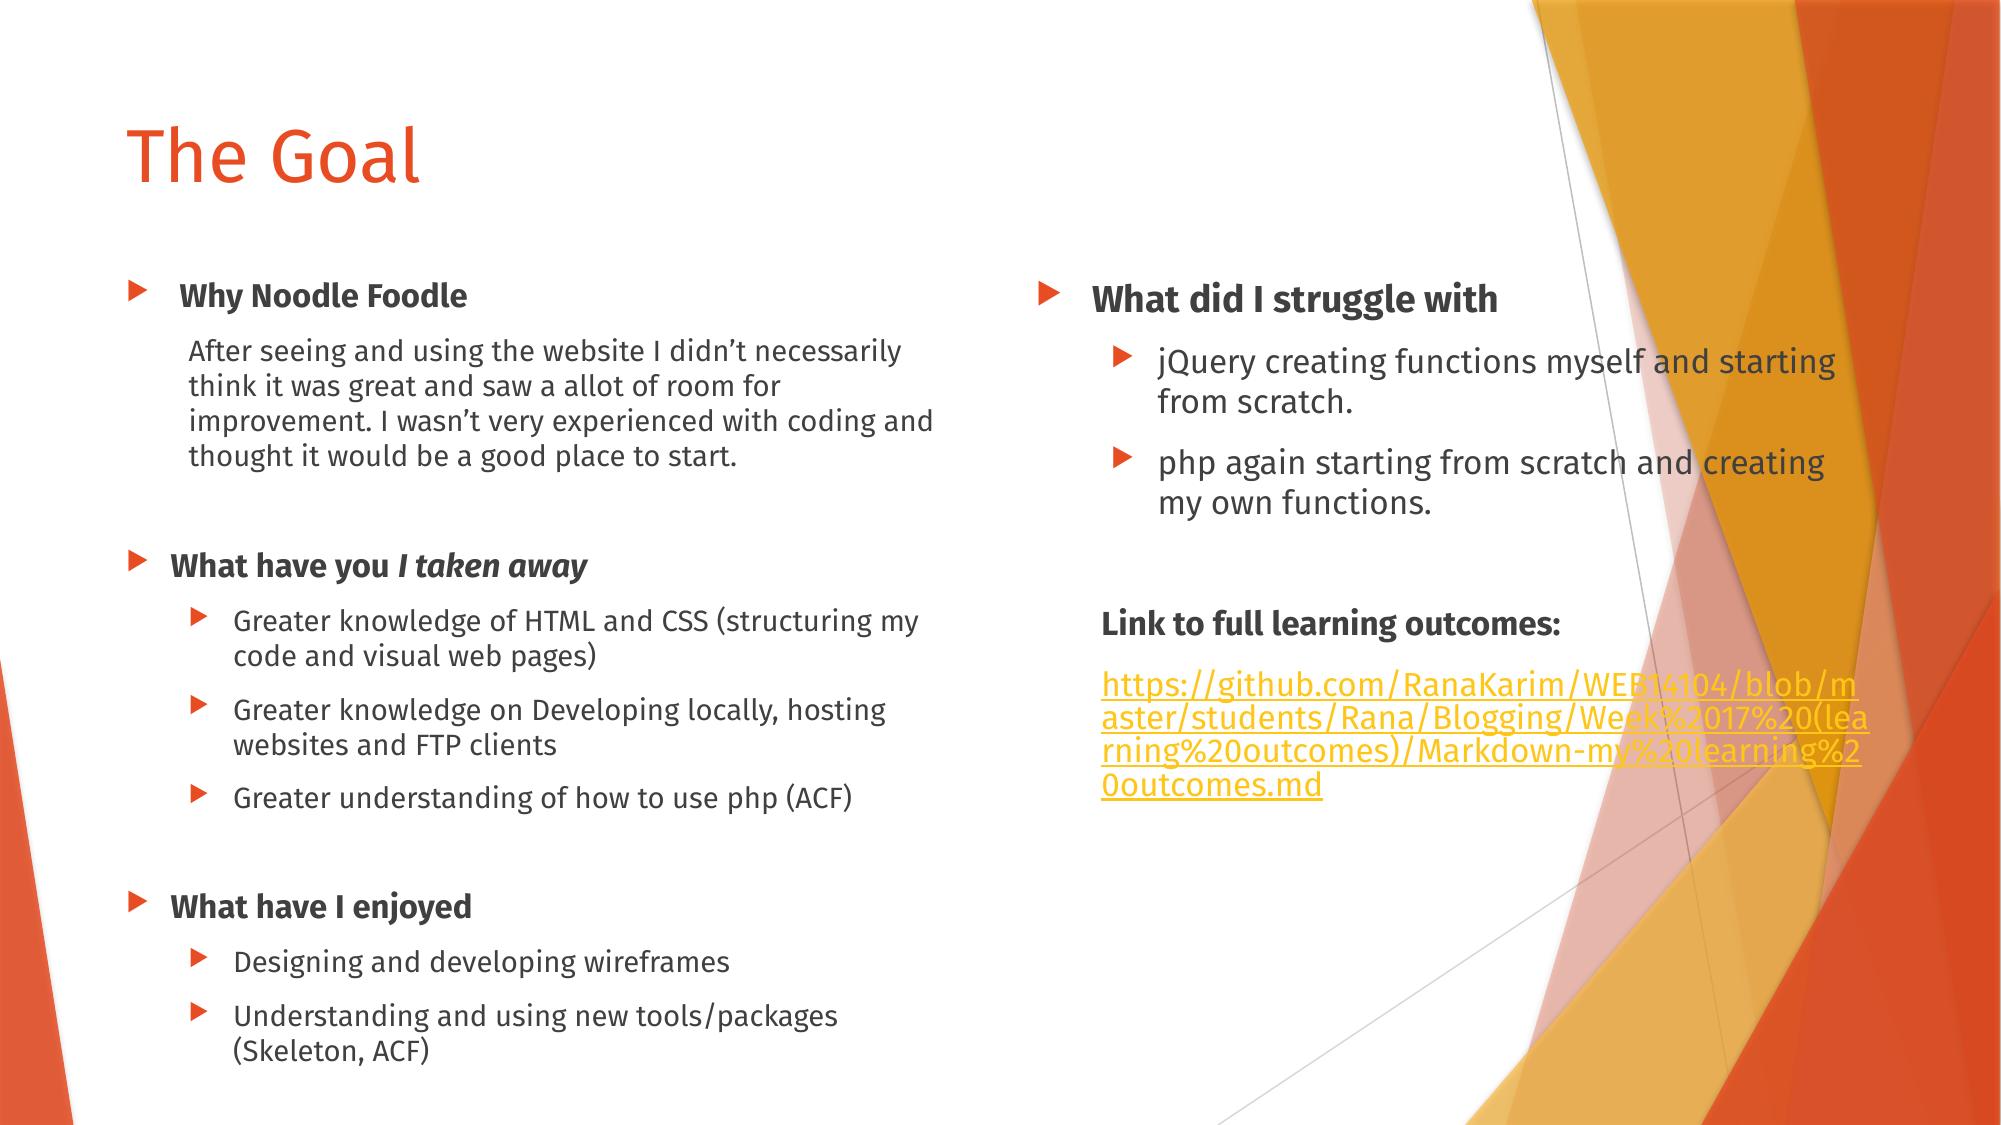

# The Goal
Why Noodle Foodle
After seeing and using the website I didn’t necessarily think it was great and saw a allot of room for improvement. I wasn’t very experienced with coding and thought it would be a good place to start.

What have you I taken away
Greater knowledge of HTML and CSS (structuring my code and visual web pages)
Greater knowledge on Developing locally, hosting websites and FTP clients
Greater understanding of how to use php (ACF)

What have I enjoyed
Designing and developing wireframes
Understanding and using new tools/packages (Skeleton, ACF)

What did I struggle with
jQuery creating functions myself and starting from scratch.
php again starting from scratch and creating my own functions.

Link to full learning outcomes:
https://github.com/RanaKarim/WEB14104/blob/master/students/Rana/Blogging/Week%2017%20(learning%20outcomes)/Markdown-my%20learning%20outcomes.md